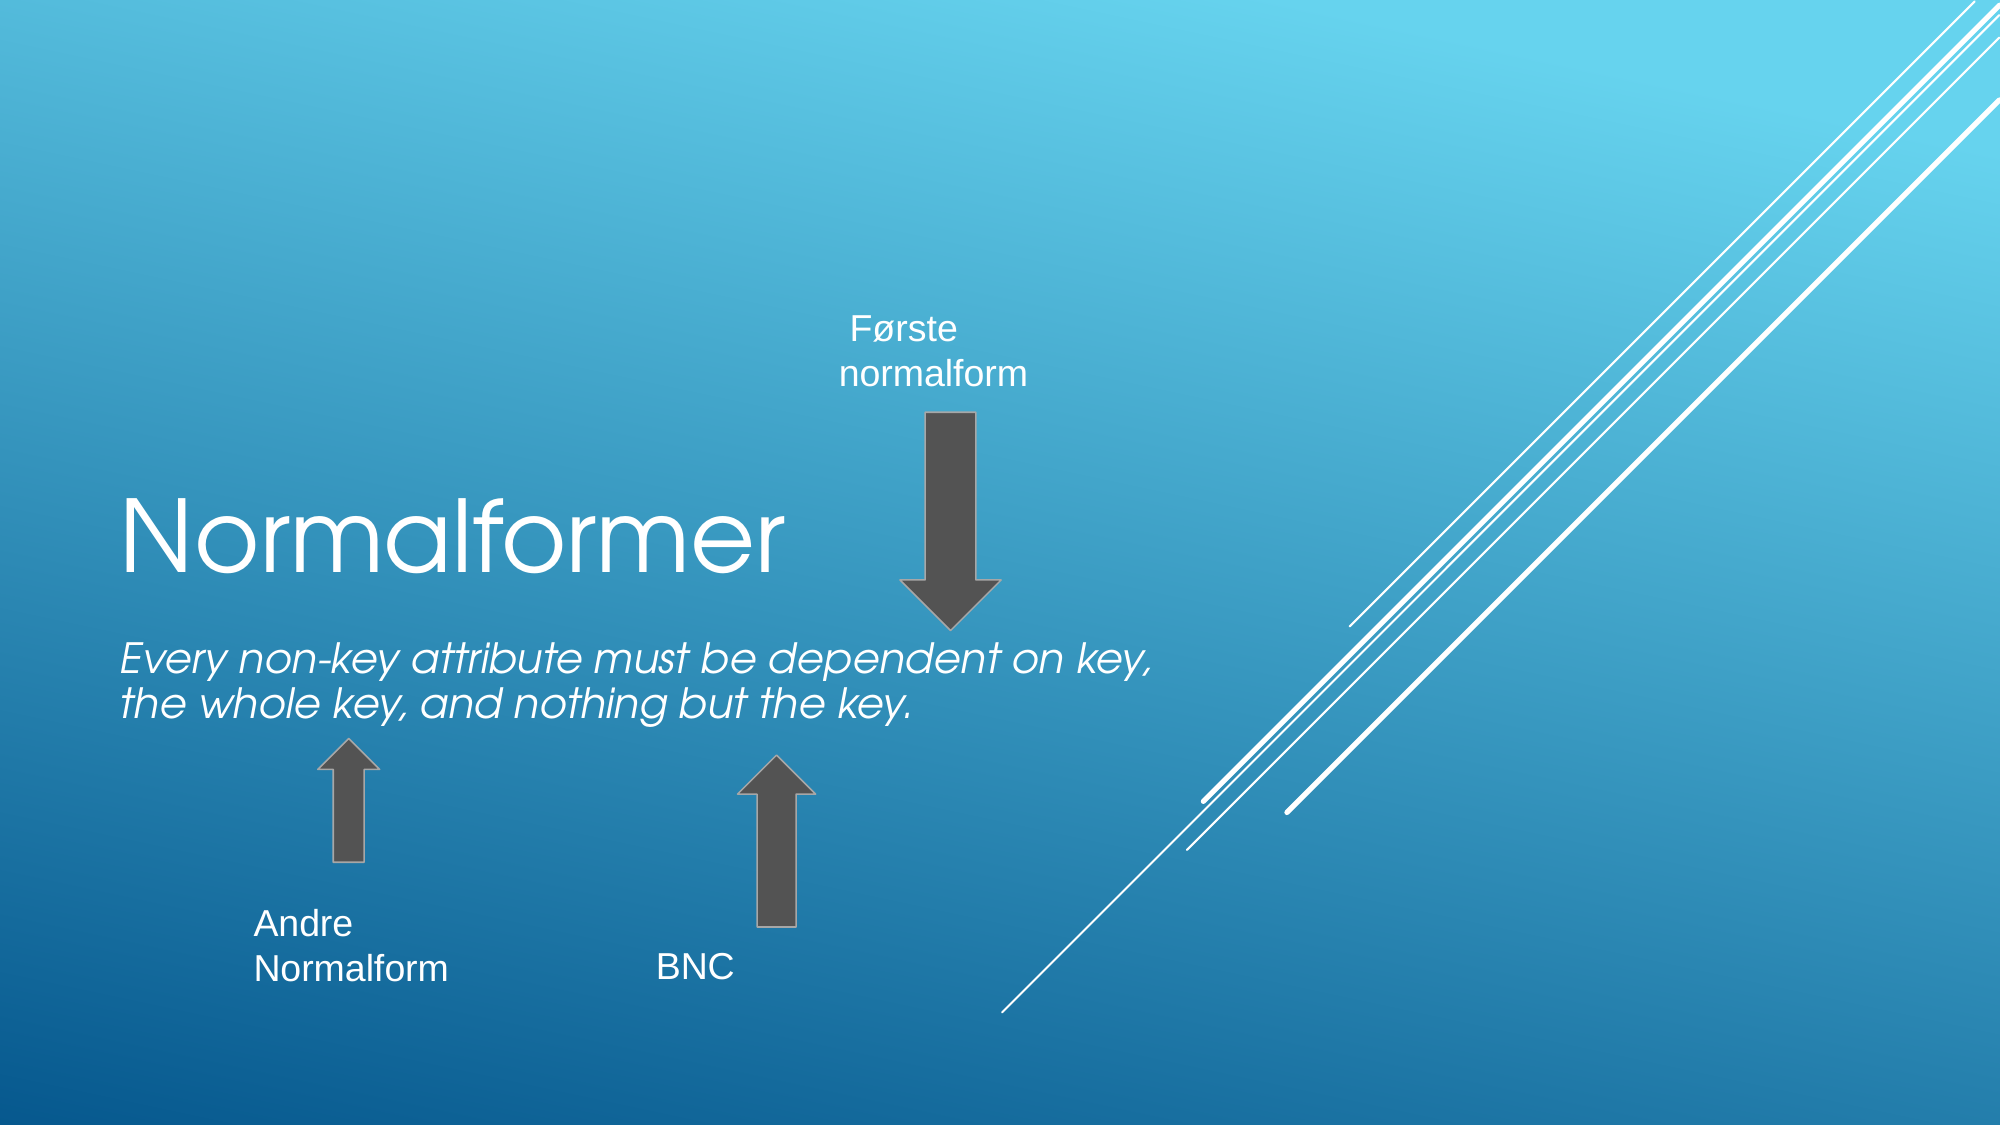

# Normalformer
 Første  normalform

Every non-key attribute must be dependent on key, the whole key, and nothing but the key.

Andre Normalform
BNC